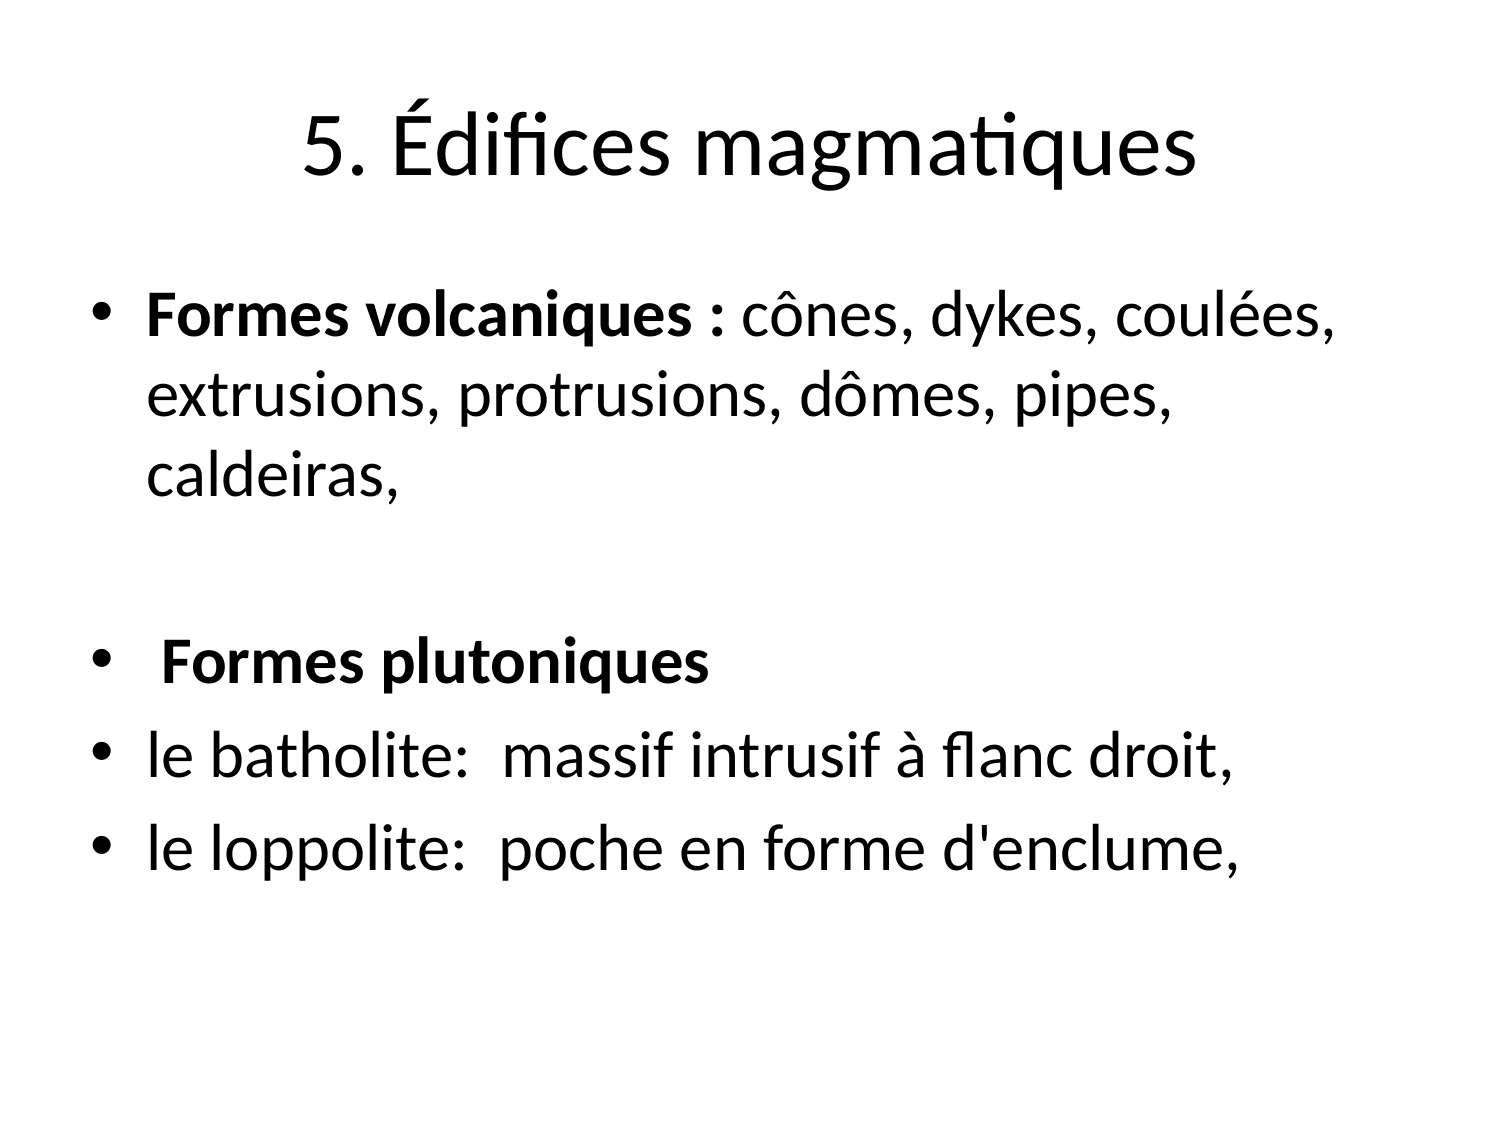

# 5. Édifices magmatiques
Formes volcaniques : cônes, dykes, coulées, extrusions, protrusions, dômes, pipes, caldeiras,

 Formes plutoniques
le batholite:  massif intrusif à flanc droit,
le loppolite:  poche en forme d'enclume,